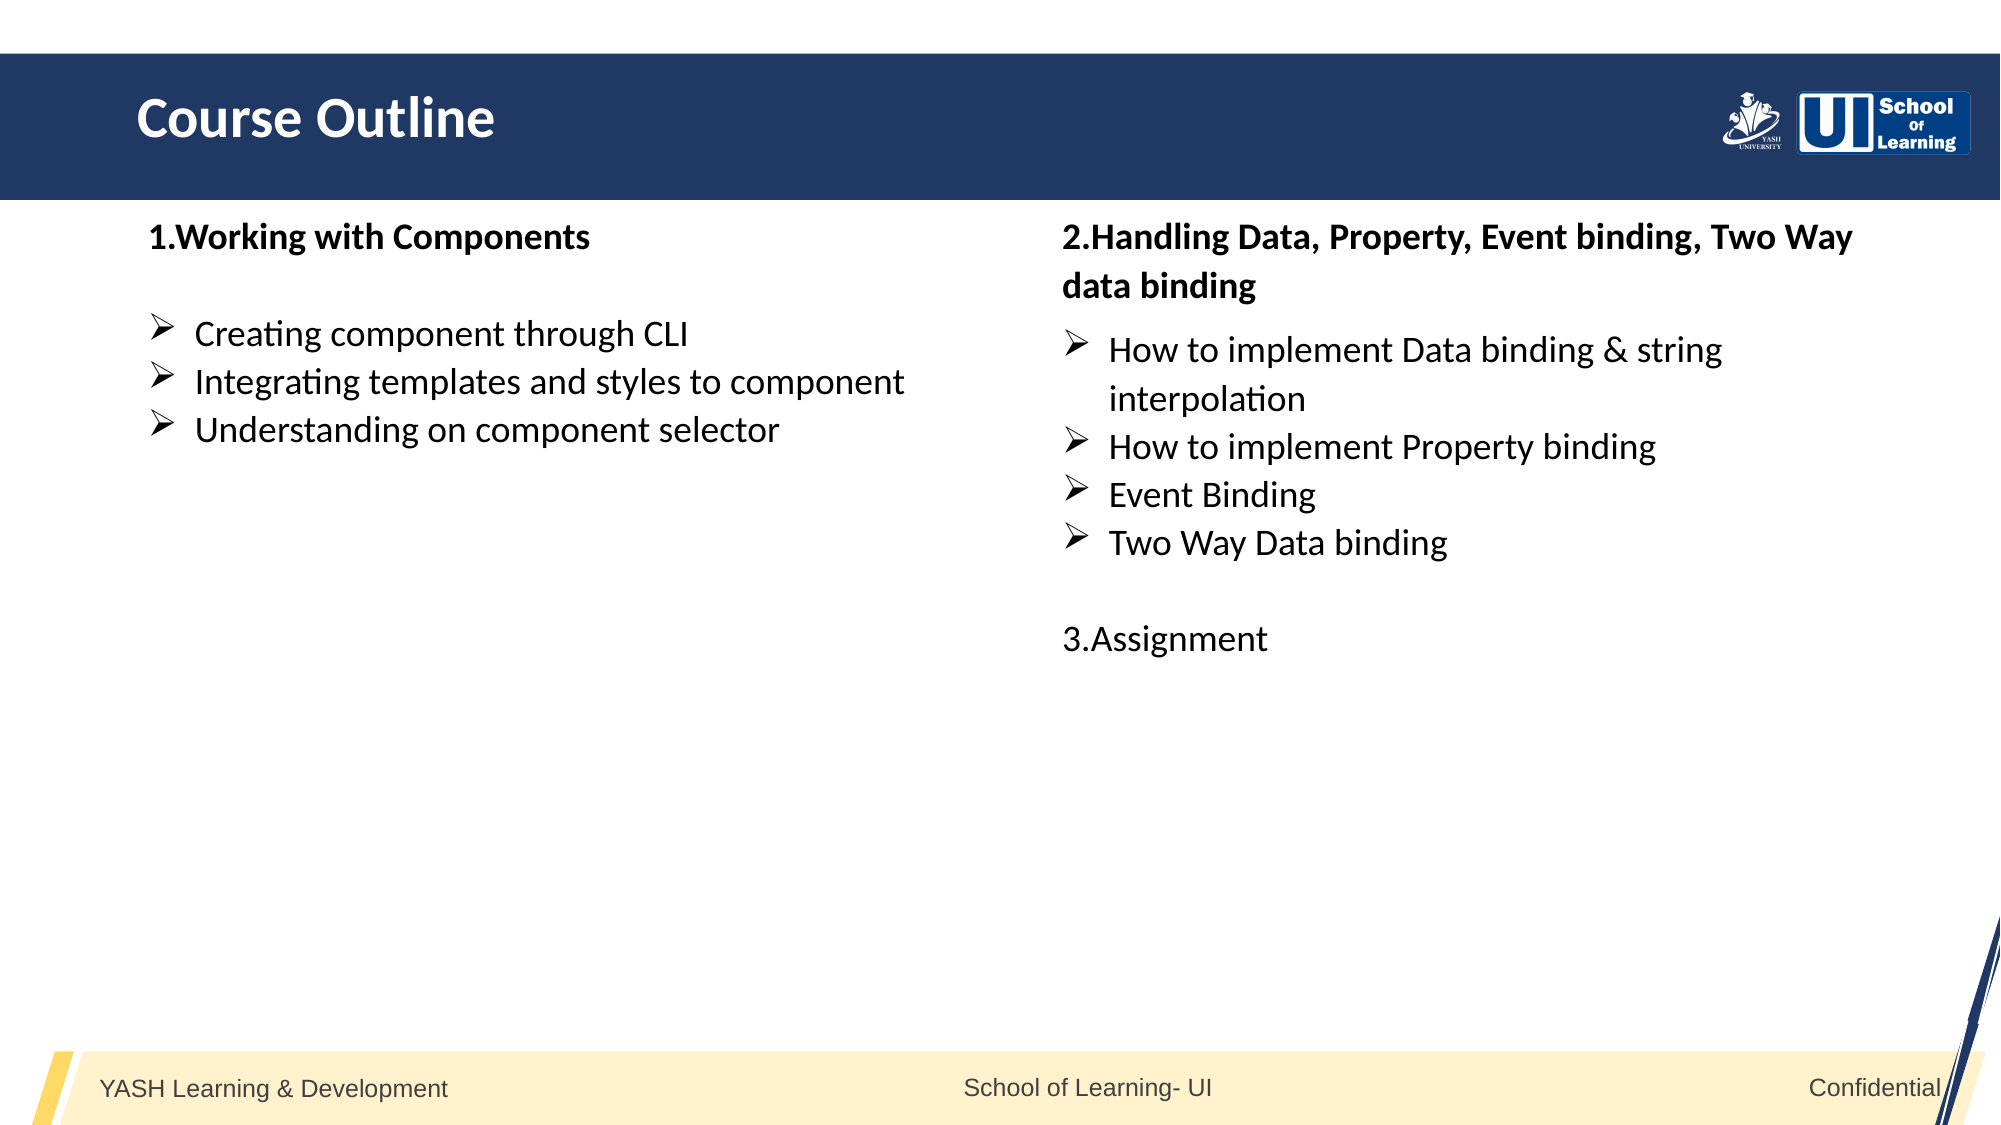

Course Outline
1.Working with Components

Creating component through CLI
Integrating templates and styles to component
Understanding on component selector

2.Handling Data, Property, Event binding, Two Way data binding
How to implement Data binding & string interpolation
How to implement Property binding
Event Binding
Two Way Data binding

3.Assignment